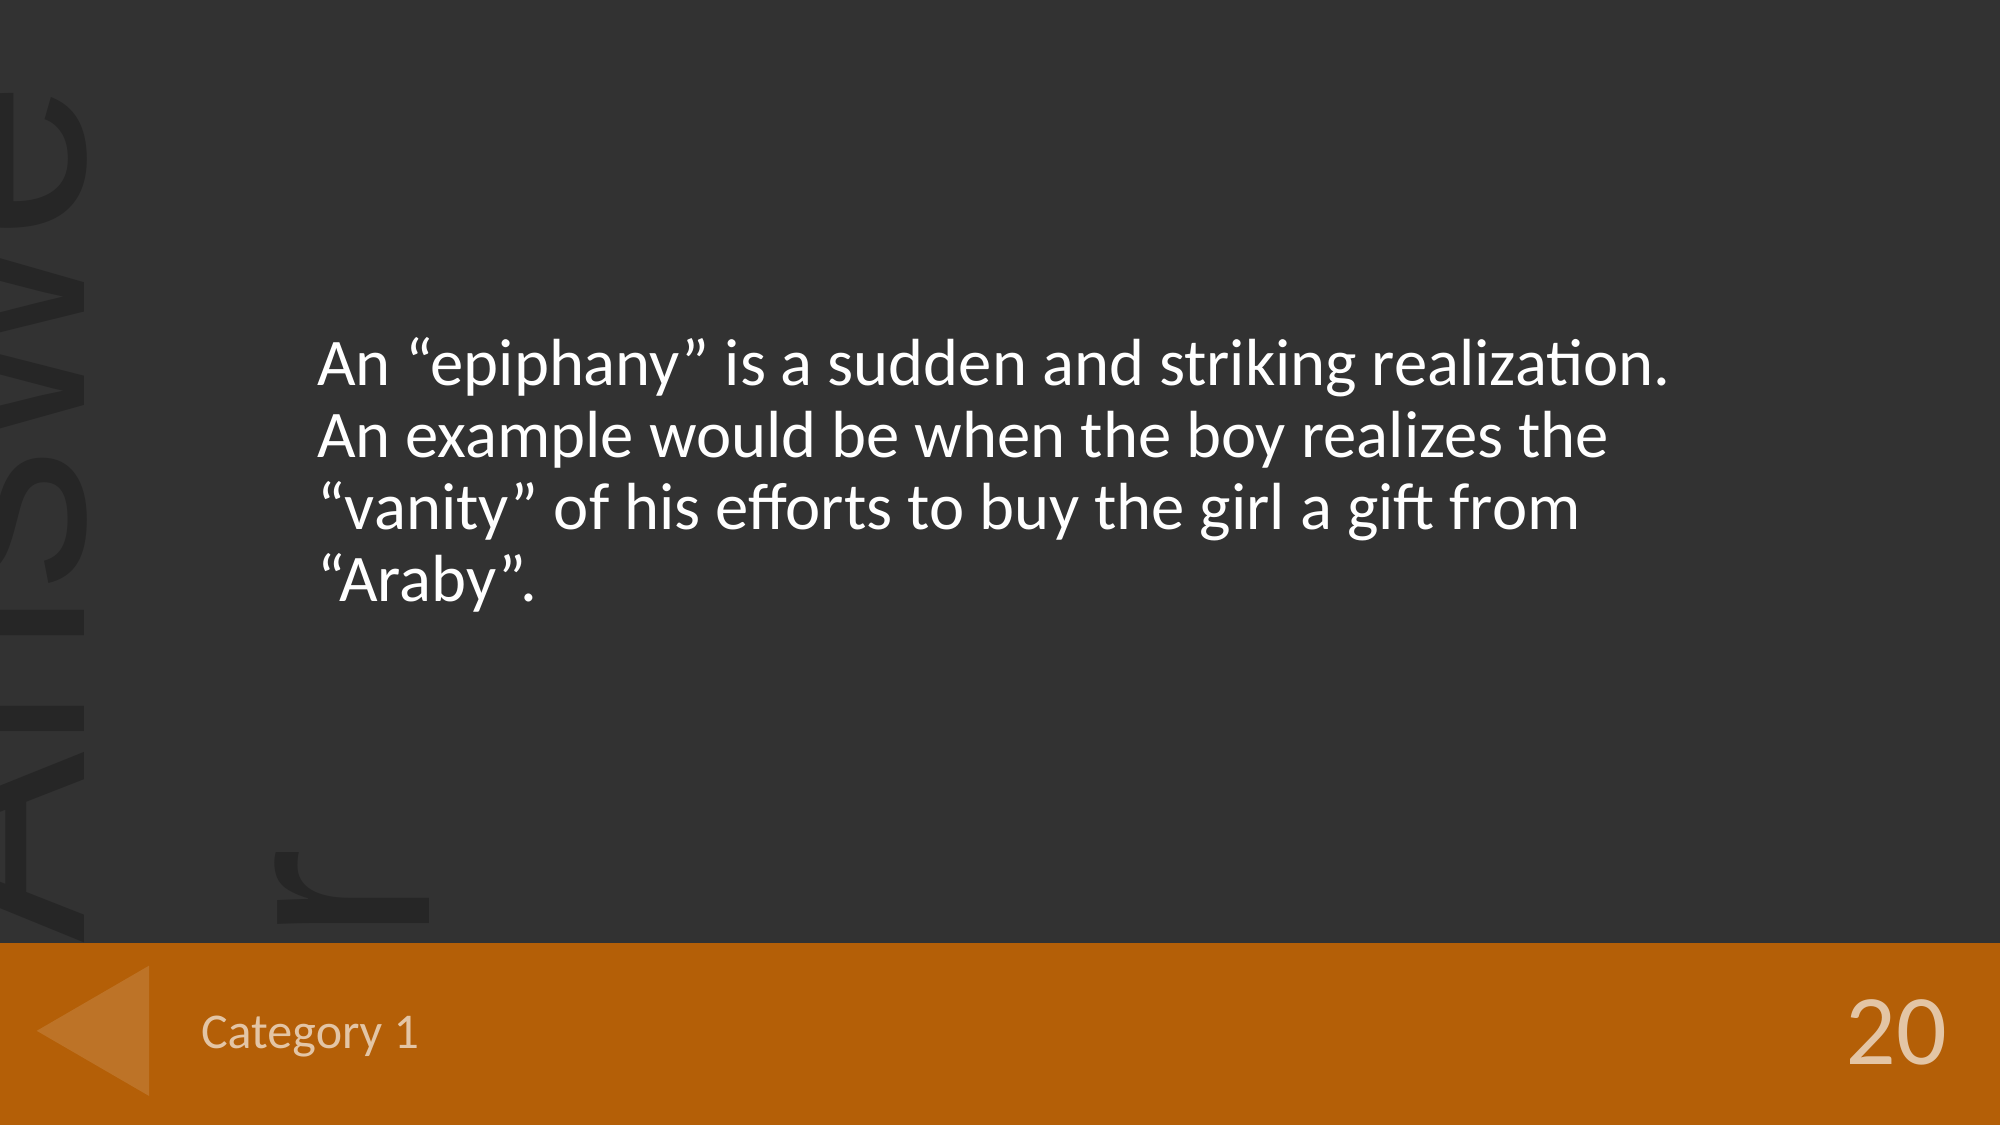

An “epiphany” is a sudden and striking realization. An example would be when the boy realizes the “vanity” of his efforts to buy the girl a gift from “Araby”.
# Category 1
20